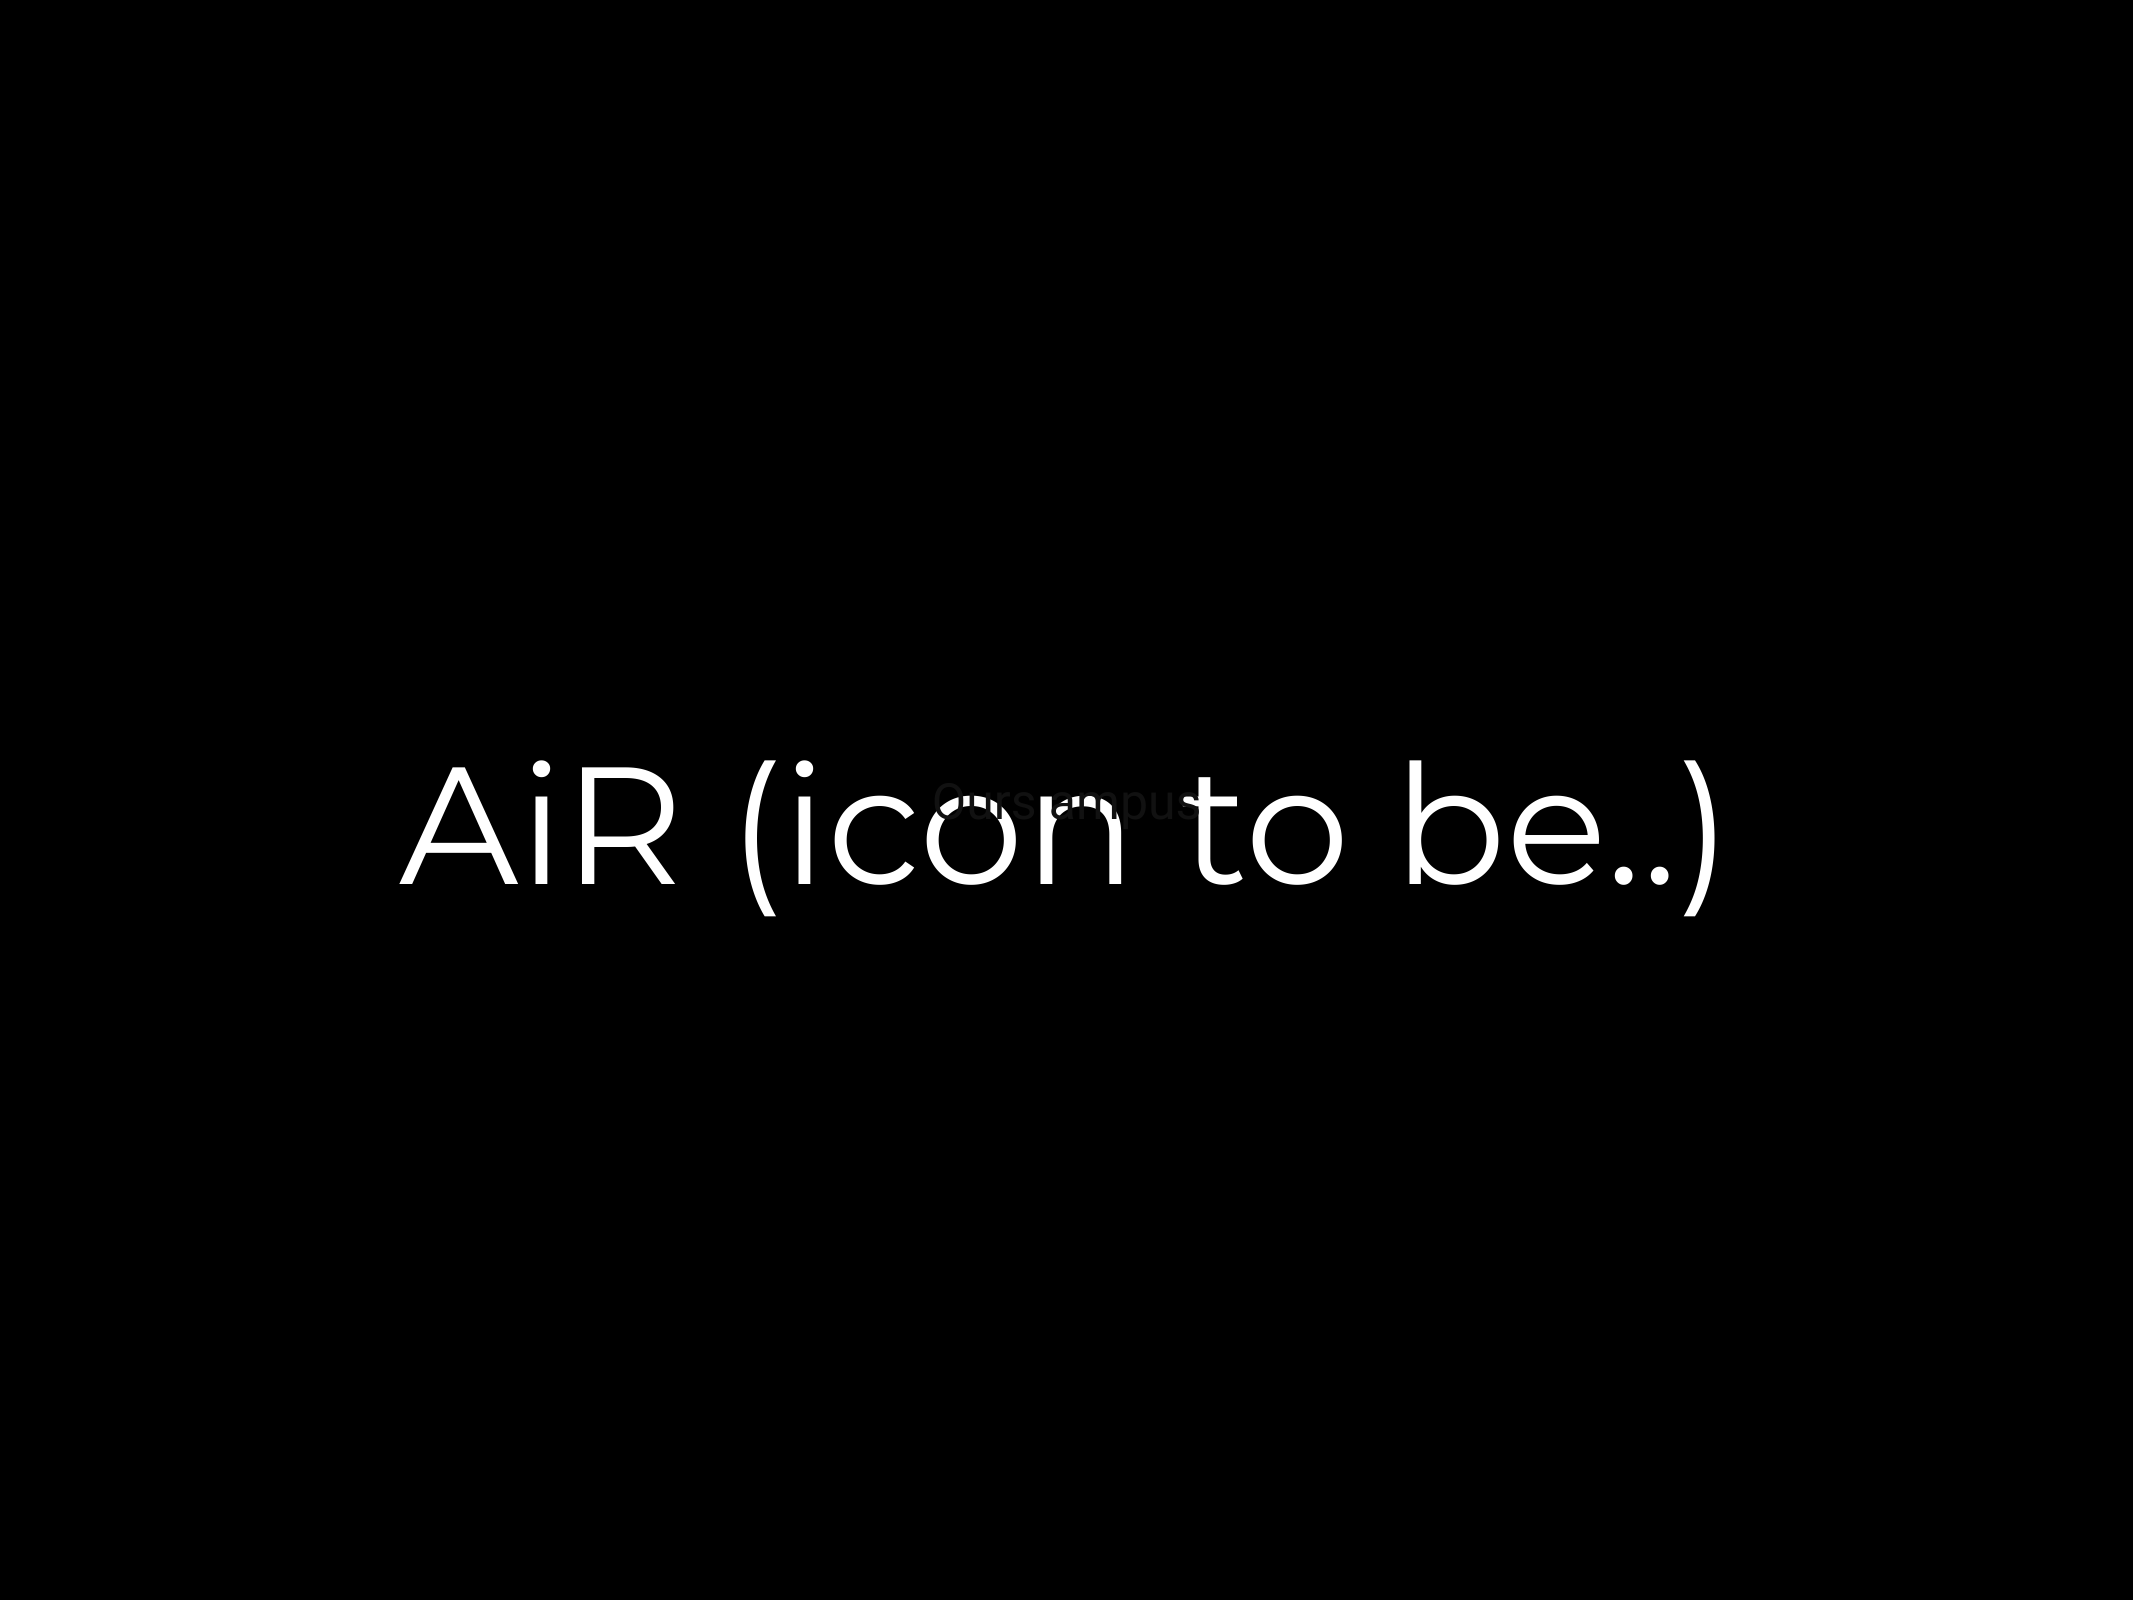

# AiR (icon to be..)
Ours ampus